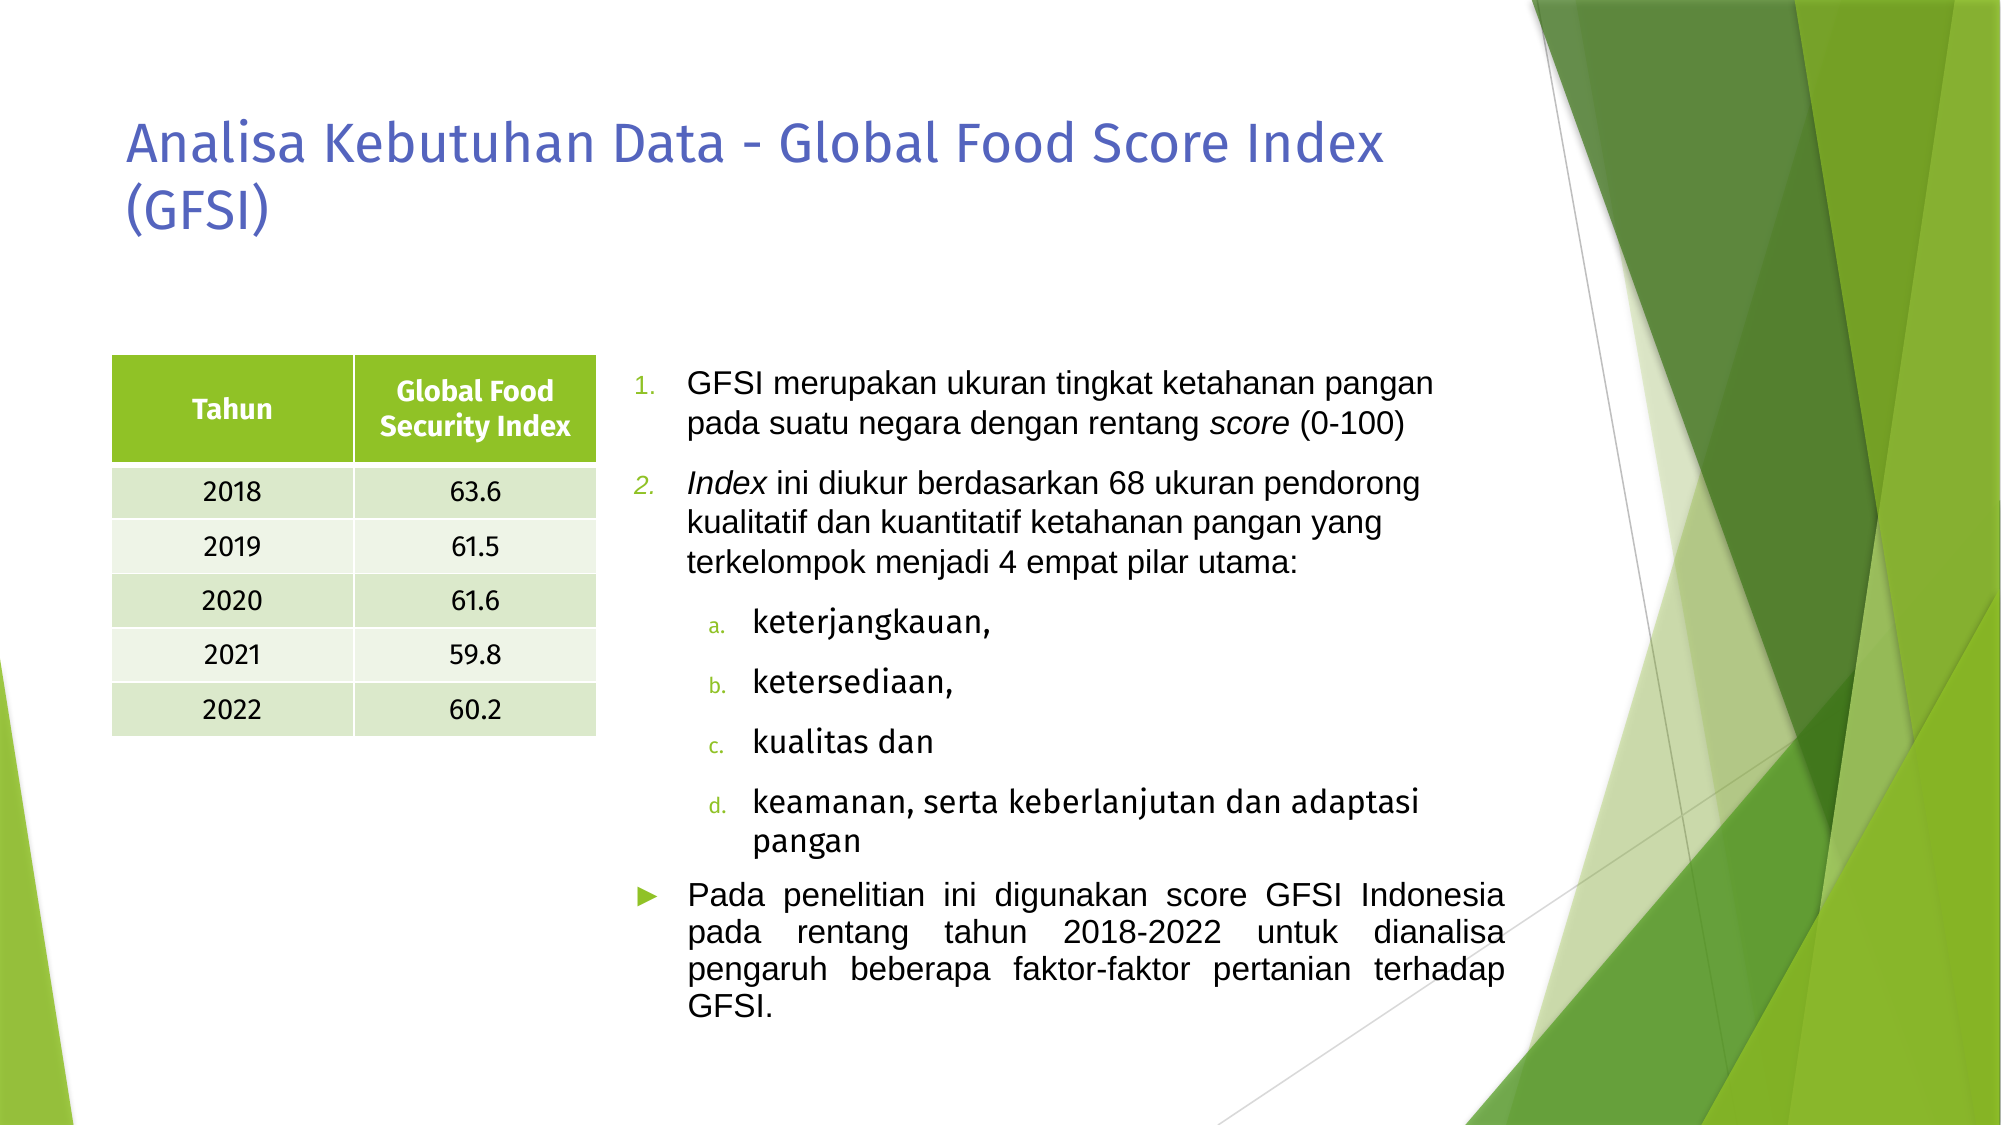

# Analisa Kebutuhan Data - Global Food Score Index (GFSI)
| Tahun | Global Food Security Index |
| --- | --- |
| 2018 | 63.6 |
| 2019 | 61.5 |
| 2020 | 61.6 |
| 2021 | 59.8 |
| 2022 | 60.2 |
GFSI merupakan ukuran tingkat ketahanan pangan pada suatu negara dengan rentang score (0-100)
Index ini diukur berdasarkan 68 ukuran pendorong kualitatif dan kuantitatif ketahanan pangan yang terkelompok menjadi 4 empat pilar utama:
keterjangkauan,
ketersediaan,
kualitas dan
keamanan, serta keberlanjutan dan adaptasi pangan
Pada penelitian ini digunakan score GFSI Indonesia pada rentang tahun 2018-2022 untuk dianalisa pengaruh beberapa faktor-faktor pertanian terhadap GFSI.